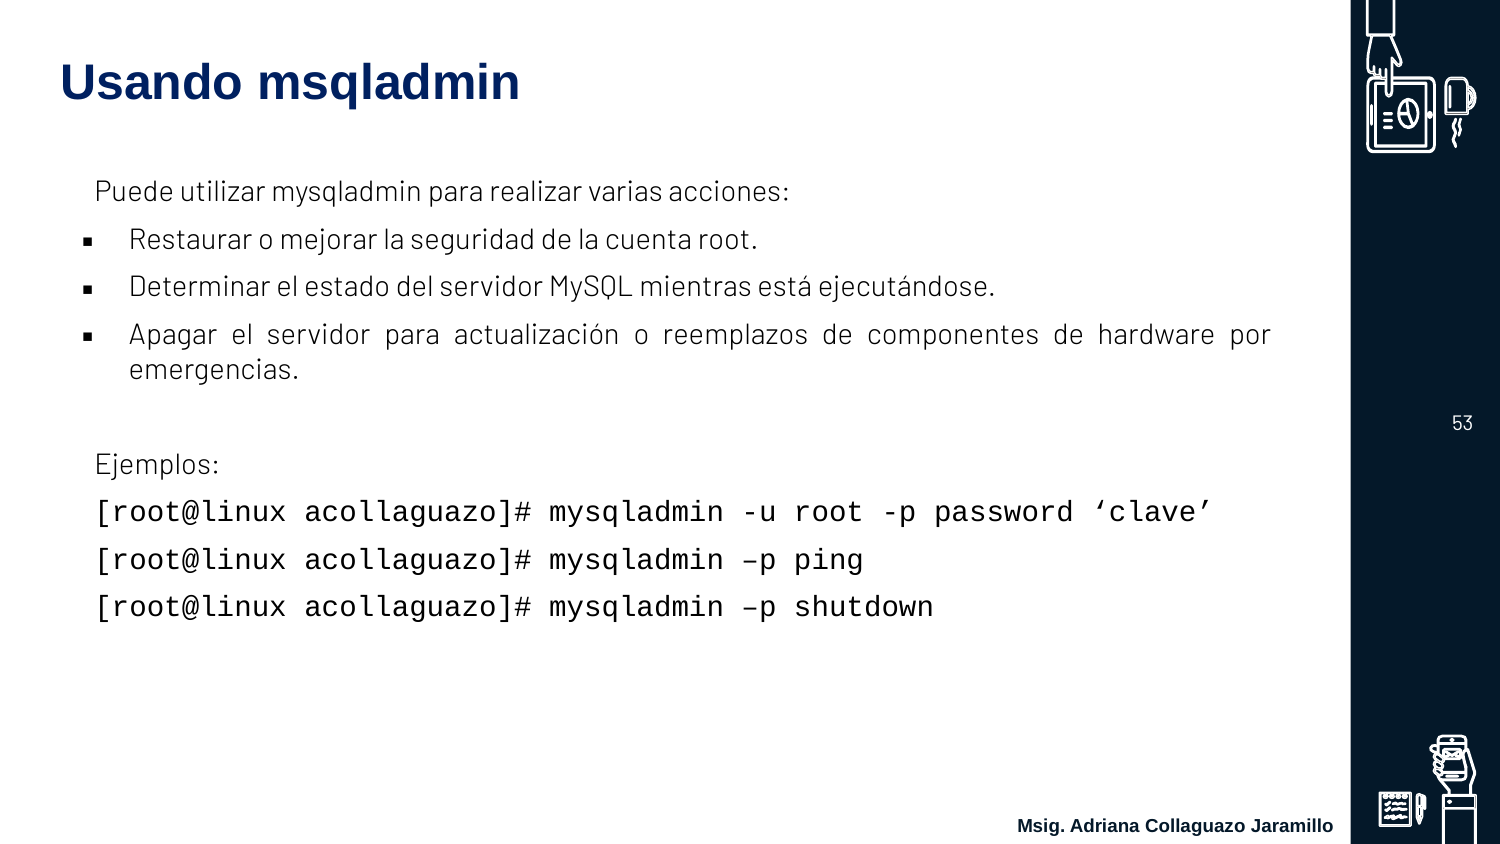

# Usando msqladmin
Puede utilizar mysqladmin para realizar varias acciones:
Restaurar o mejorar la seguridad de la cuenta root.
Determinar el estado del servidor MySQL mientras está ejecutándose.
Apagar el servidor para actualización o reemplazos de componentes de hardware por emergencias.

Ejemplos:
[root@linux acollaguazo]# mysqladmin -u root -p password ‘clave’
[root@linux acollaguazo]# mysqladmin –p ping
[root@linux acollaguazo]# mysqladmin –p shutdown

53